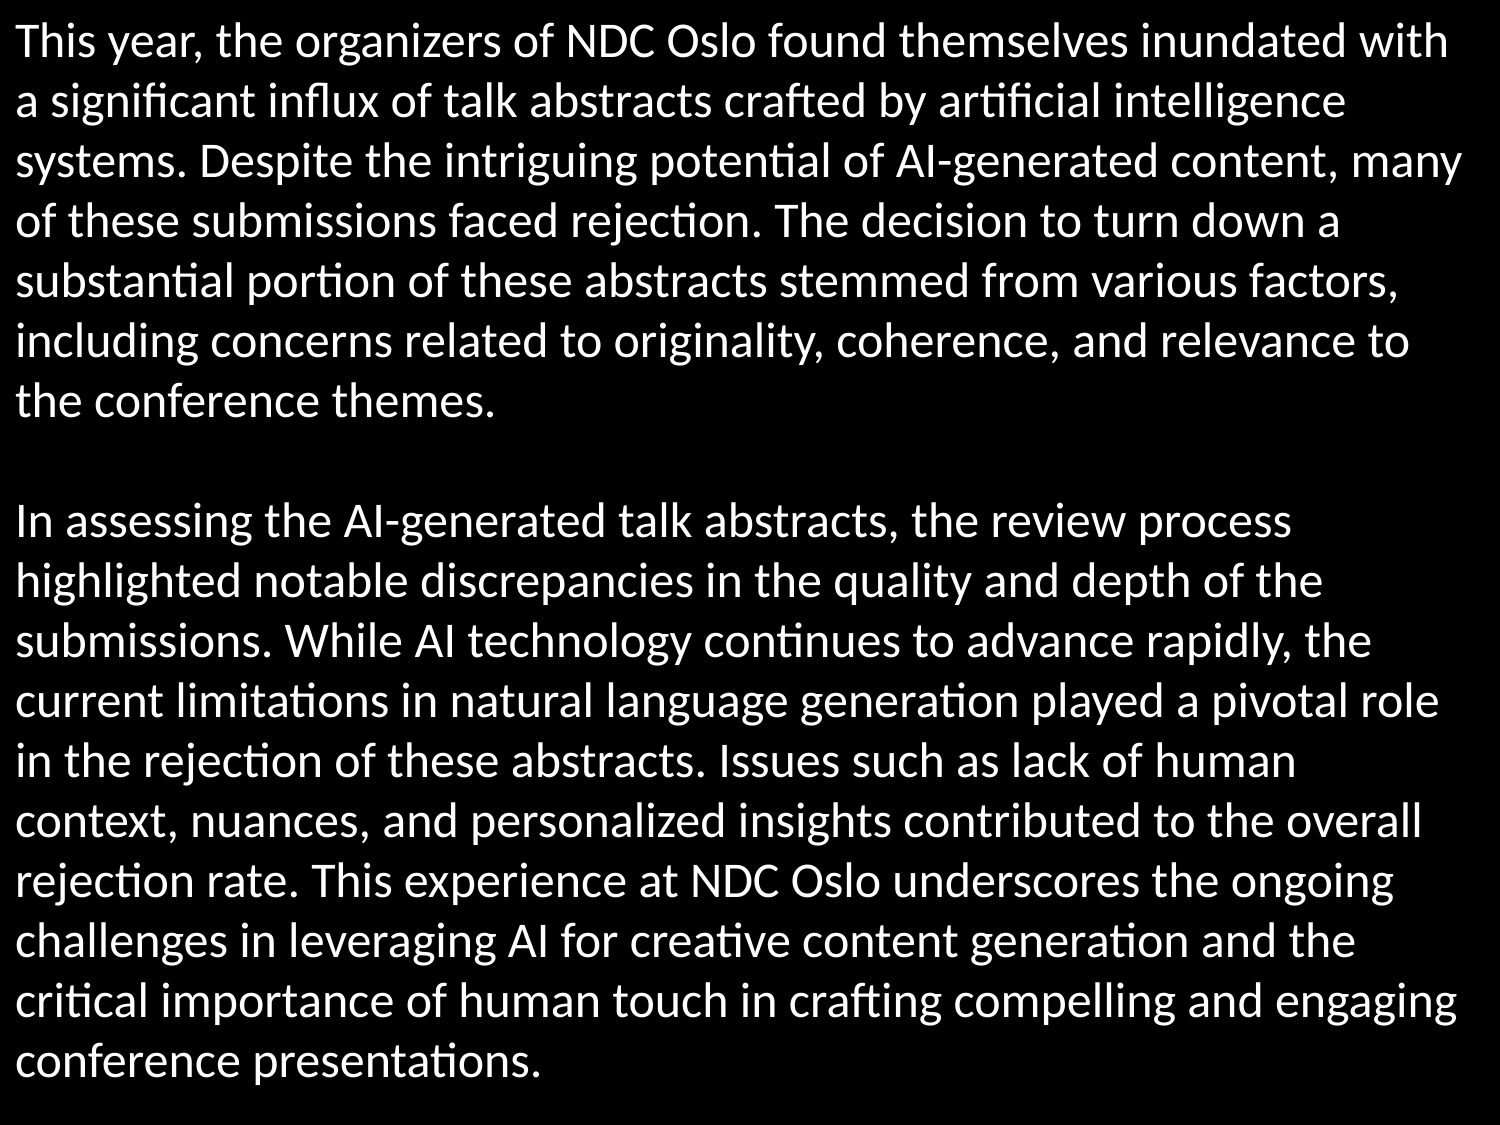

This year, the organizers of NDC Oslo found themselves inundated with a significant influx of talk abstracts crafted by artificial intelligence systems. Despite the intriguing potential of AI-generated content, many of these submissions faced rejection. The decision to turn down a substantial portion of these abstracts stemmed from various factors, including concerns related to originality, coherence, and relevance to the conference themes.
In assessing the AI-generated talk abstracts, the review process highlighted notable discrepancies in the quality and depth of the submissions. While AI technology continues to advance rapidly, the current limitations in natural language generation played a pivotal role in the rejection of these abstracts. Issues such as lack of human context, nuances, and personalized insights contributed to the overall rejection rate. This experience at NDC Oslo underscores the ongoing challenges in leveraging AI for creative content generation and the critical importance of human touch in crafting compelling and engaging conference presentations.